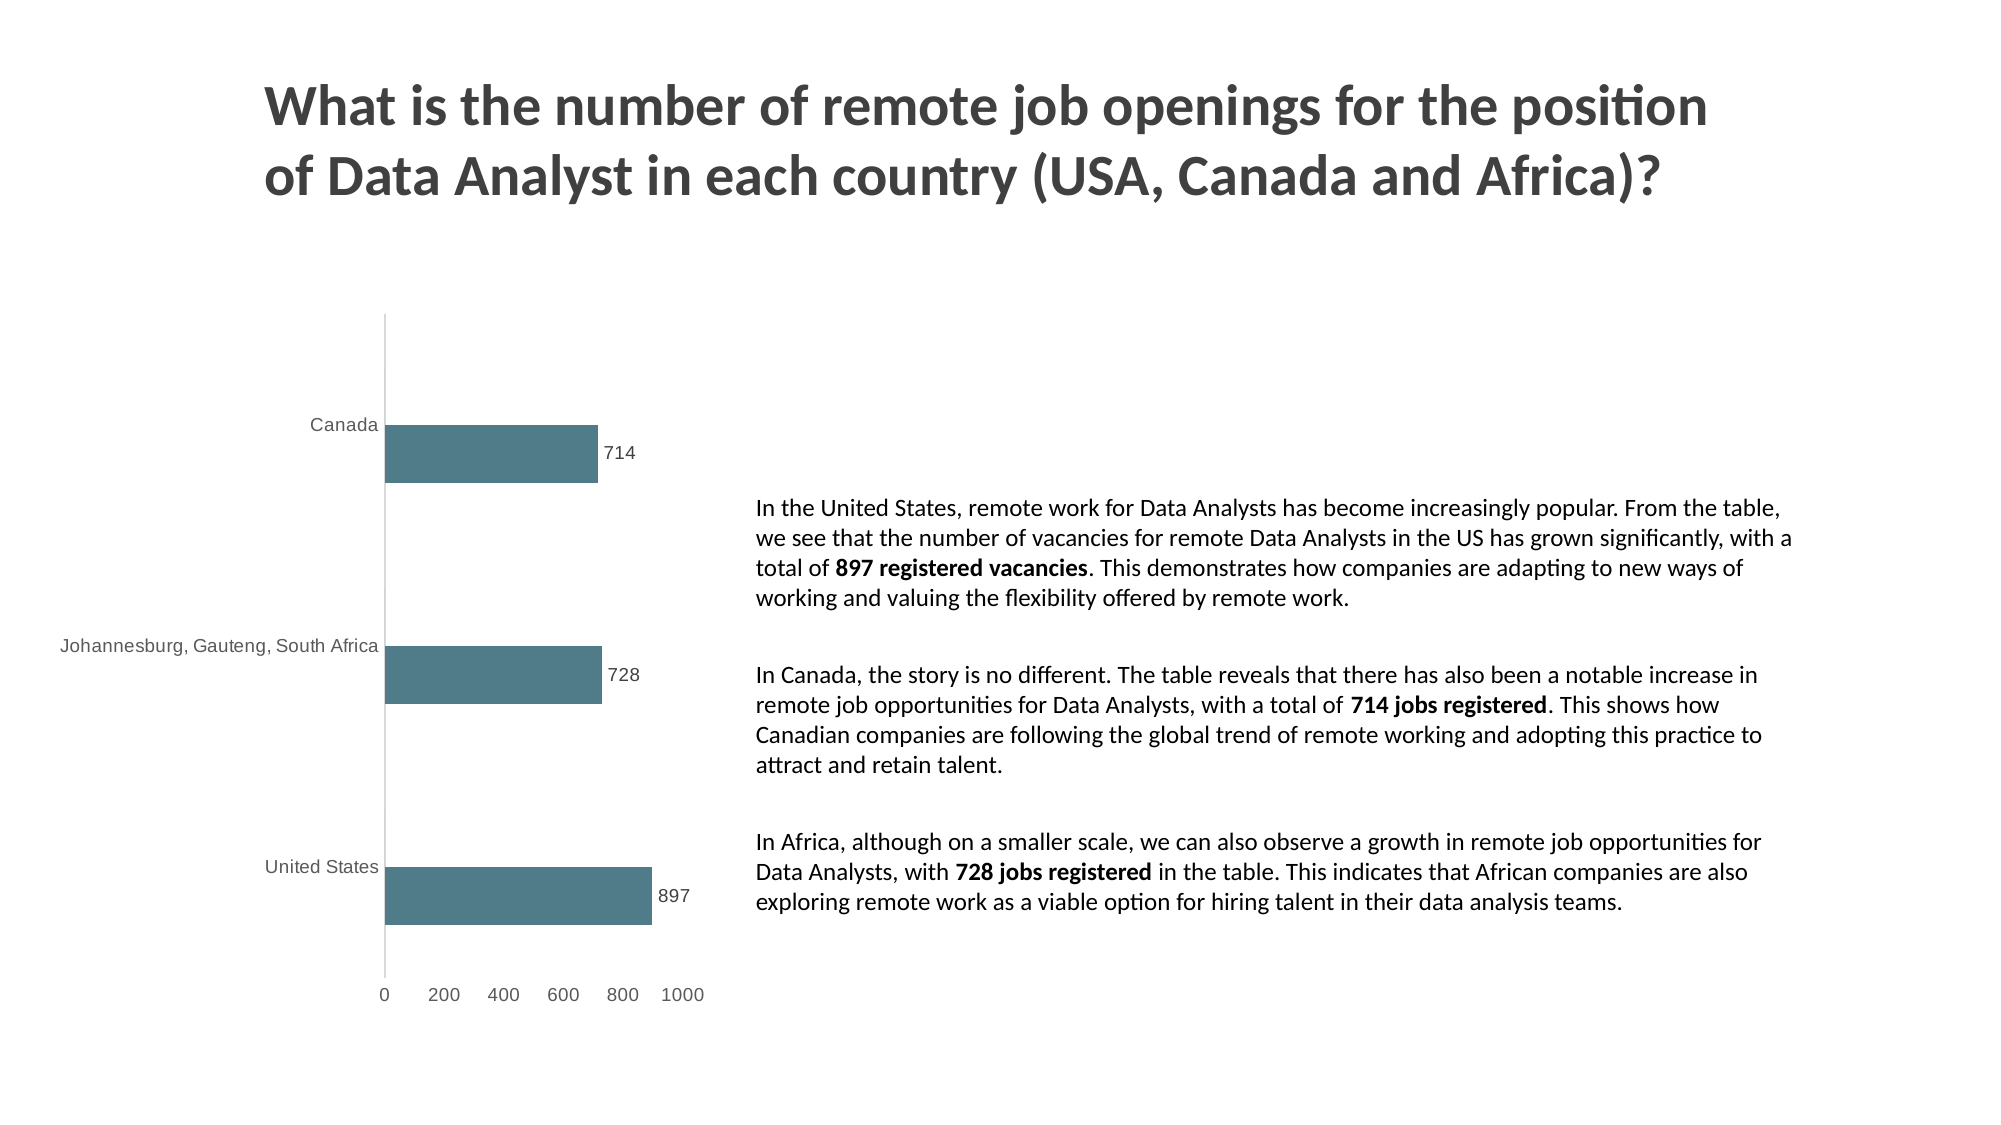

What is the number of remote job openings for the position of Data Analyst in each country (USA, Canada and Africa)?

### Chart

| Category | job_count | country |
|---|---|---|
| United States | 897.0 | 0.0 |
| Johannesburg, Gauteng, South Africa | 728.0 | 0.0 |
| Canada | 714.0 | 0.0 |
In the United States, remote work for Data Analysts has become increasingly popular. From the table, we see that the number of vacancies for remote Data Analysts in the US has grown significantly, with a total of 897 registered vacancies. This demonstrates how companies are adapting to new ways of working and valuing the flexibility offered by remote work.

In Canada, the story is no different. The table reveals that there has also been a notable increase in remote job opportunities for Data Analysts, with a total of 714 jobs registered. This shows how Canadian companies are following the global trend of remote working and adopting this practice to attract and retain talent.
In Africa, although on a smaller scale, we can also observe a growth in remote job opportunities for Data Analysts, with 728 jobs registered in the table. This indicates that African companies are also exploring remote work as a viable option for hiring talent in their data analysis teams.